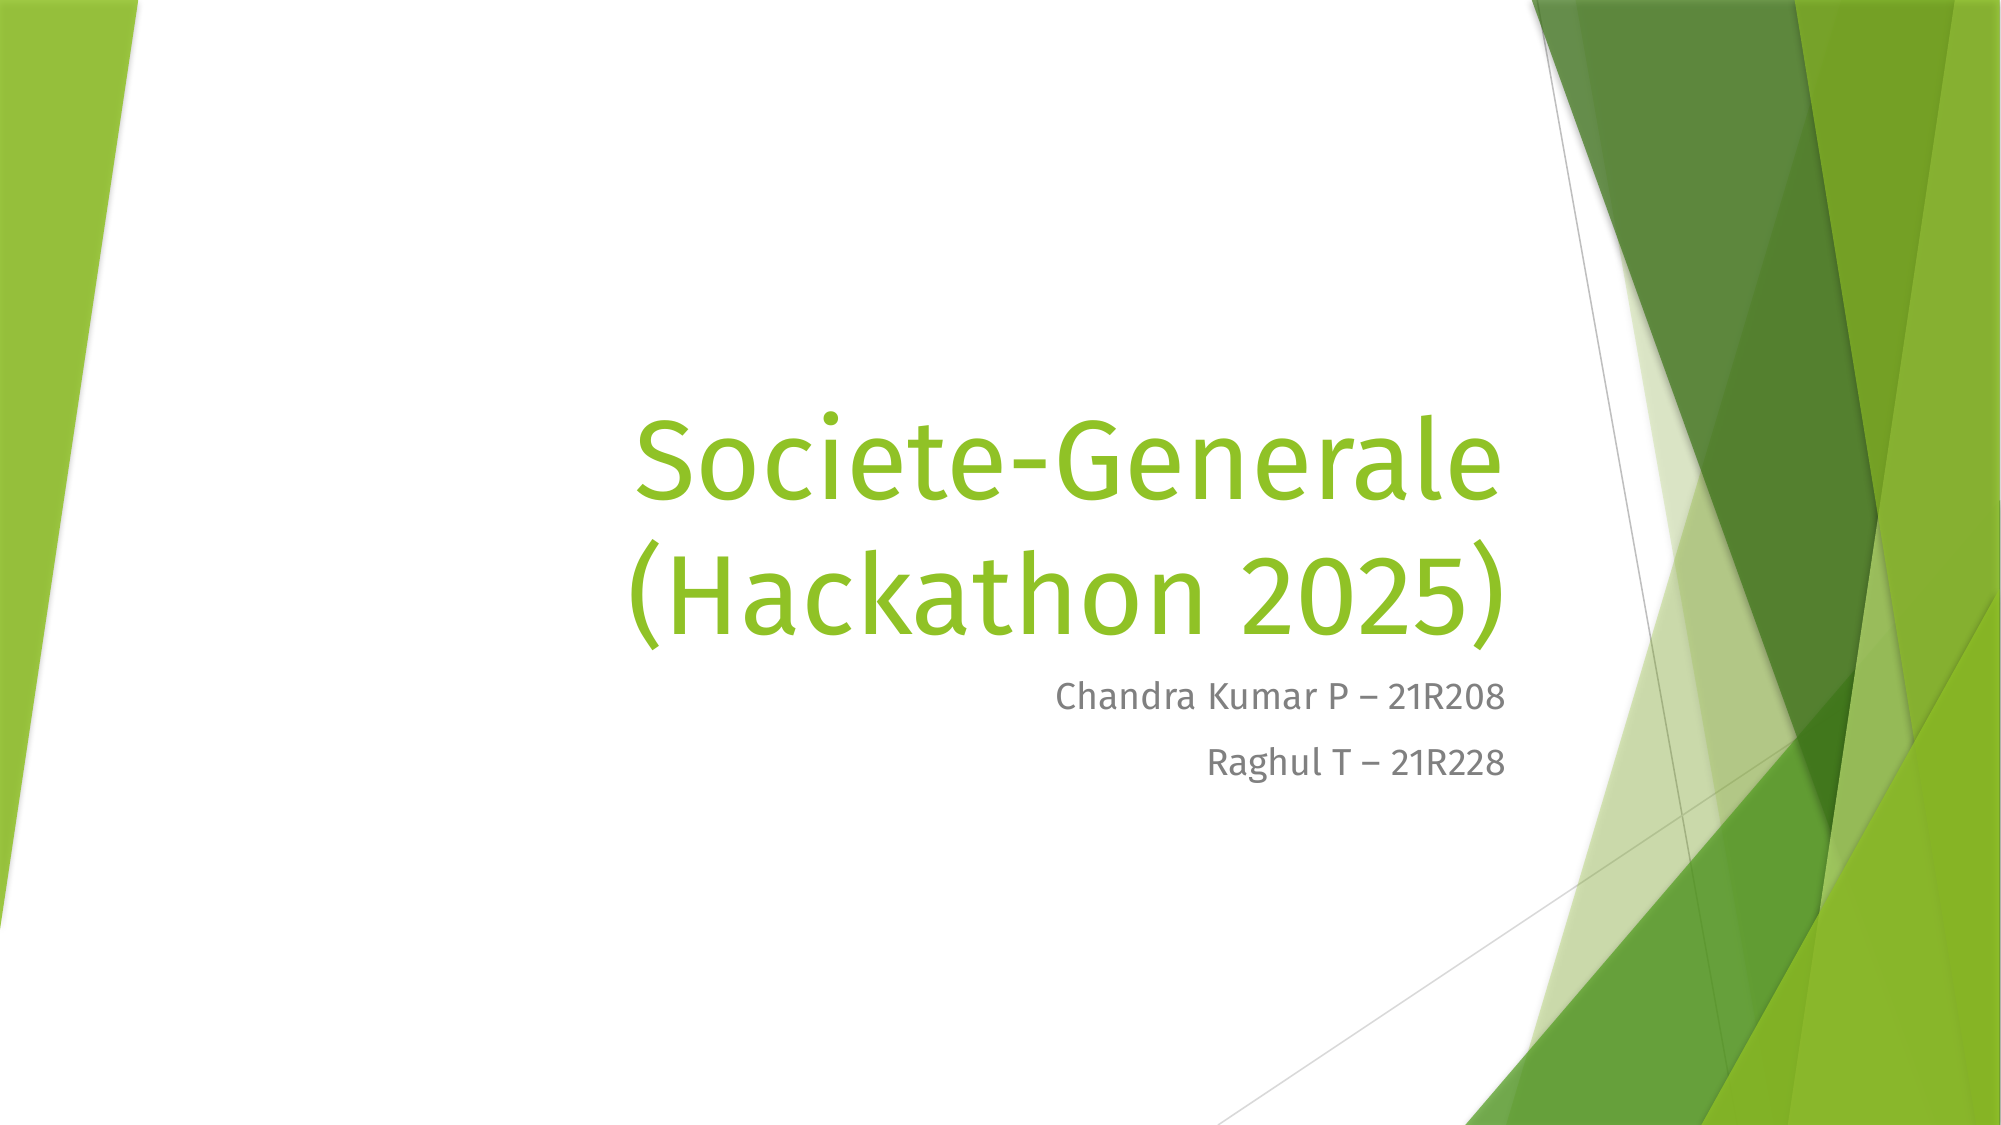

# Societe-Generale (Hackathon 2025)
Chandra Kumar P – 21R208
Raghul T – 21R228